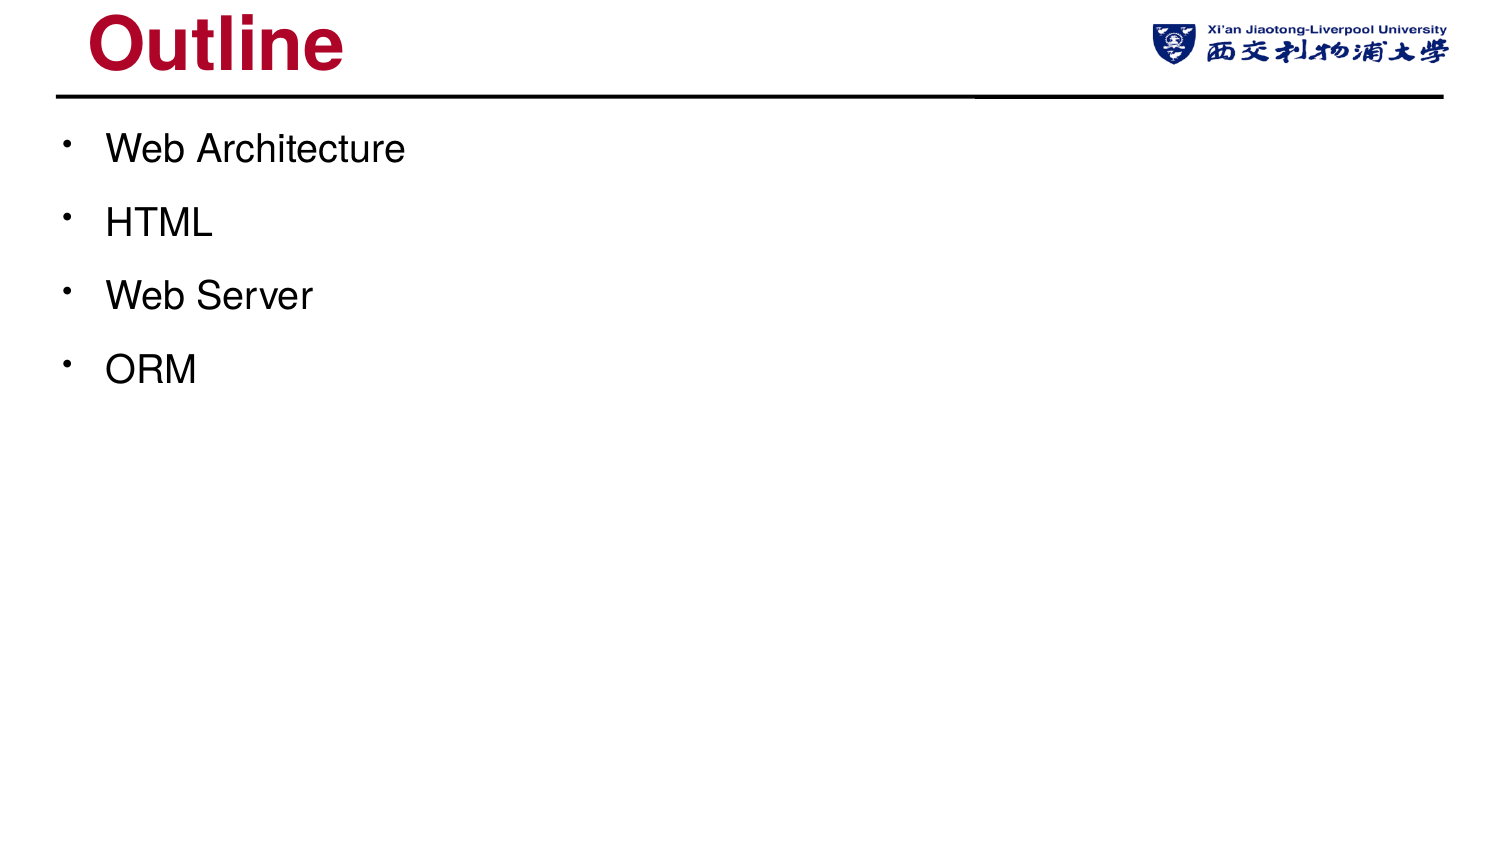

# Outline
Web Architecture
HTML
Web Server
ORM